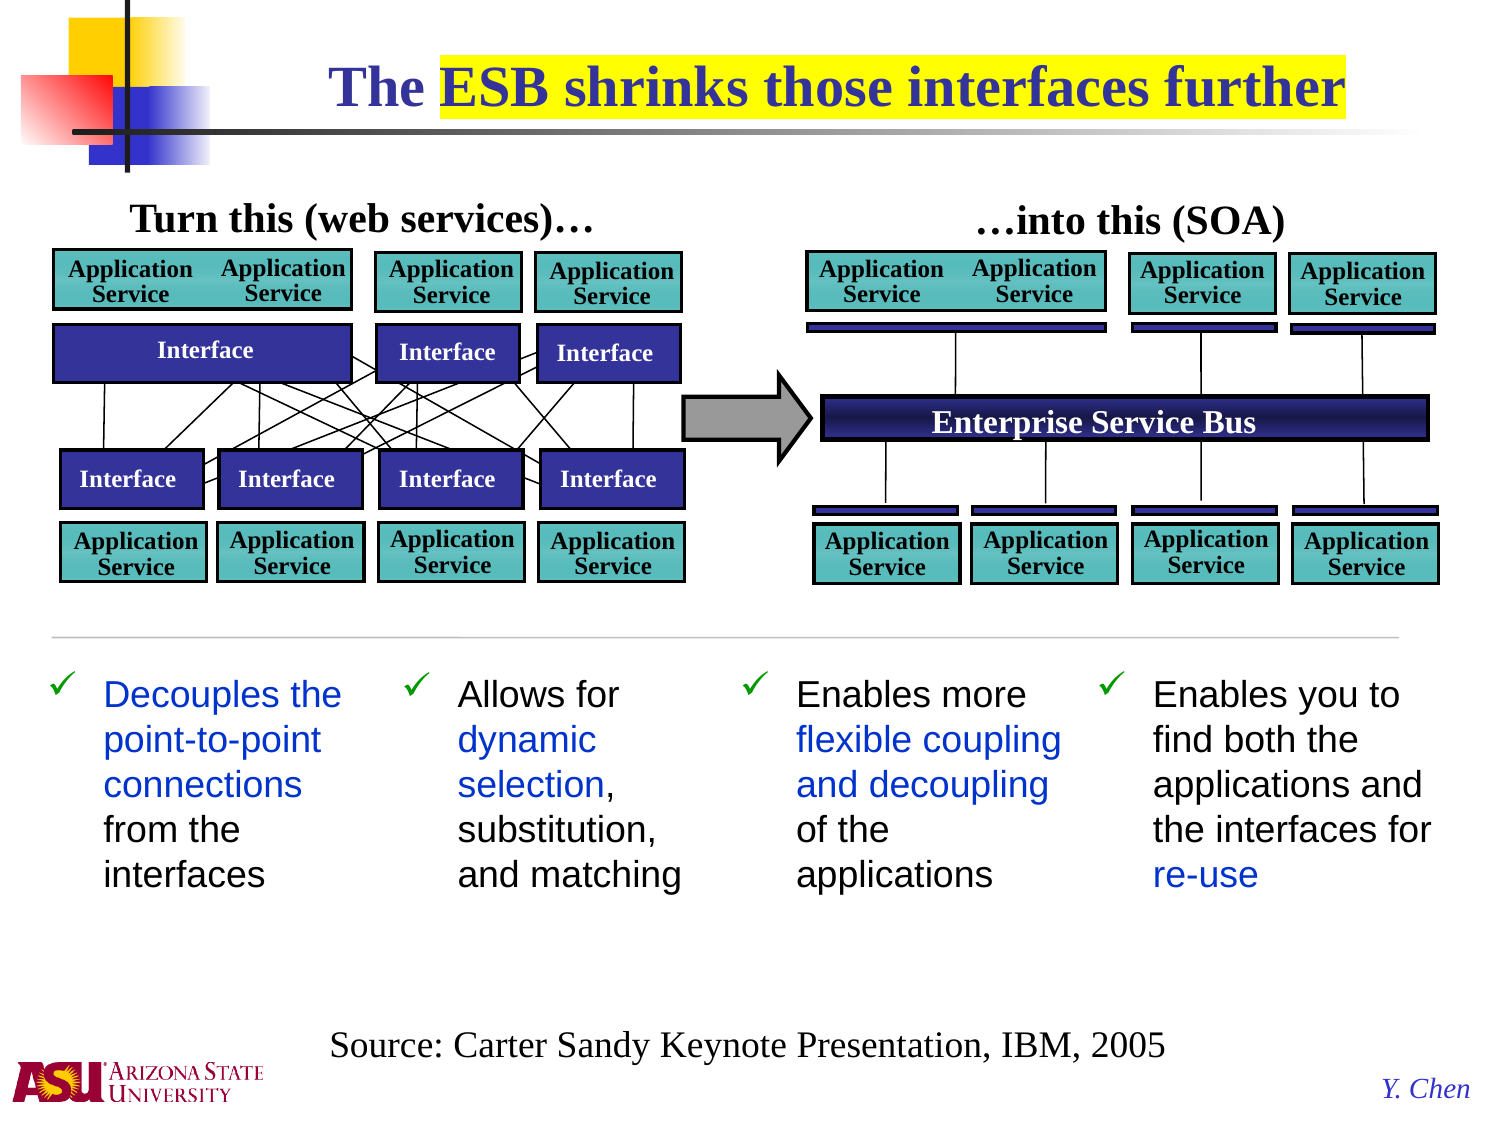

# The ESB shrinks those interfaces further
Turn this (web services)…
…into this (SOA)
Application
Service
Application
Service
Application
Service

Application
Service
Application
Service
Application
Service

Application
Service

Application
Service

Interface
Interface
Interface

Enterprise Service Bus

Interface
Interface
Interface
Interface

Application
Service
Application
Service
Application
Service
Application
Service
Application
Service
Application
Service
Application
Service

Application
Service

Decouples the point-to-point connections from the interfaces
Allows for dynamic selection, substitution, and matching
Enables more flexible coupling and decoupling of the applications
Enables you to find both the applications and the interfaces for re-use
Source: Carter Sandy Keynote Presentation, IBM, 2005